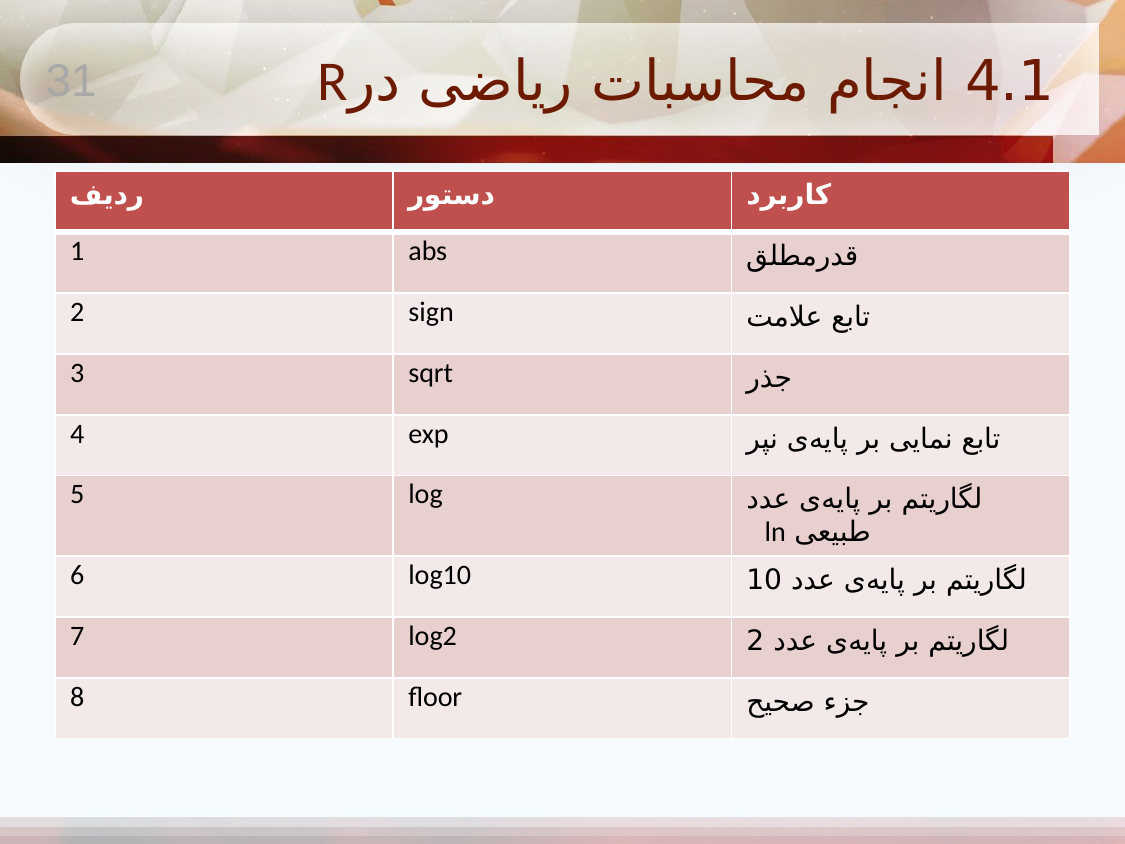

# 4.1 انجام محاسبات ریاضی درR
31
| ردیف | دستور | کاربرد |
| --- | --- | --- |
| 1 | abs | قدرمطلق |
| 2 | sign | تابع علامت |
| 3 | sqrt | جذر |
| 4 | exp | تابع نمایی بر پایه‌ی نپر |
| 5 | log | لگاریتم بر پایه‌ی عدد طبیعی ln |
| 6 | log10 | لگاریتم بر پایه‌ی عدد 10 |
| 7 | log2 | لگاریتم بر پایه‌ی عدد 2 |
| 8 | floor | جزء صحیح |